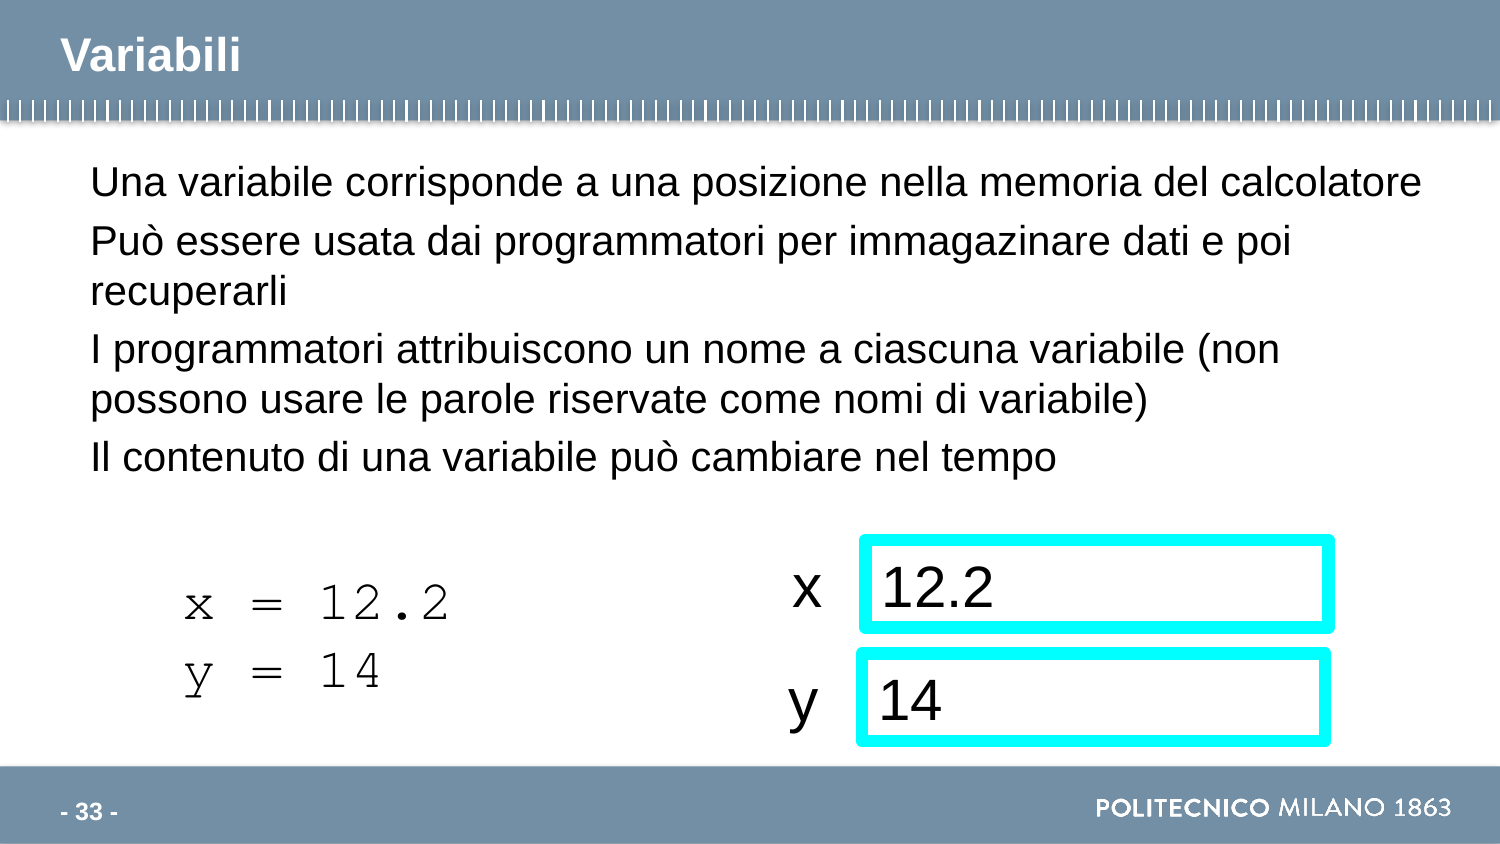

# Variabili
Una variabile corrisponde a una posizione nella memoria del calcolatore
Può essere usata dai programmatori per immagazinare dati e poi recuperarli
I programmatori attribuiscono un nome a ciascuna variabile (non possono usare le parole riservate come nomi di variabile)
Il contenuto di una variabile può cambiare nel tempo
 12.2
x
x = 12.2
y = 14

 14
y
- 33 -